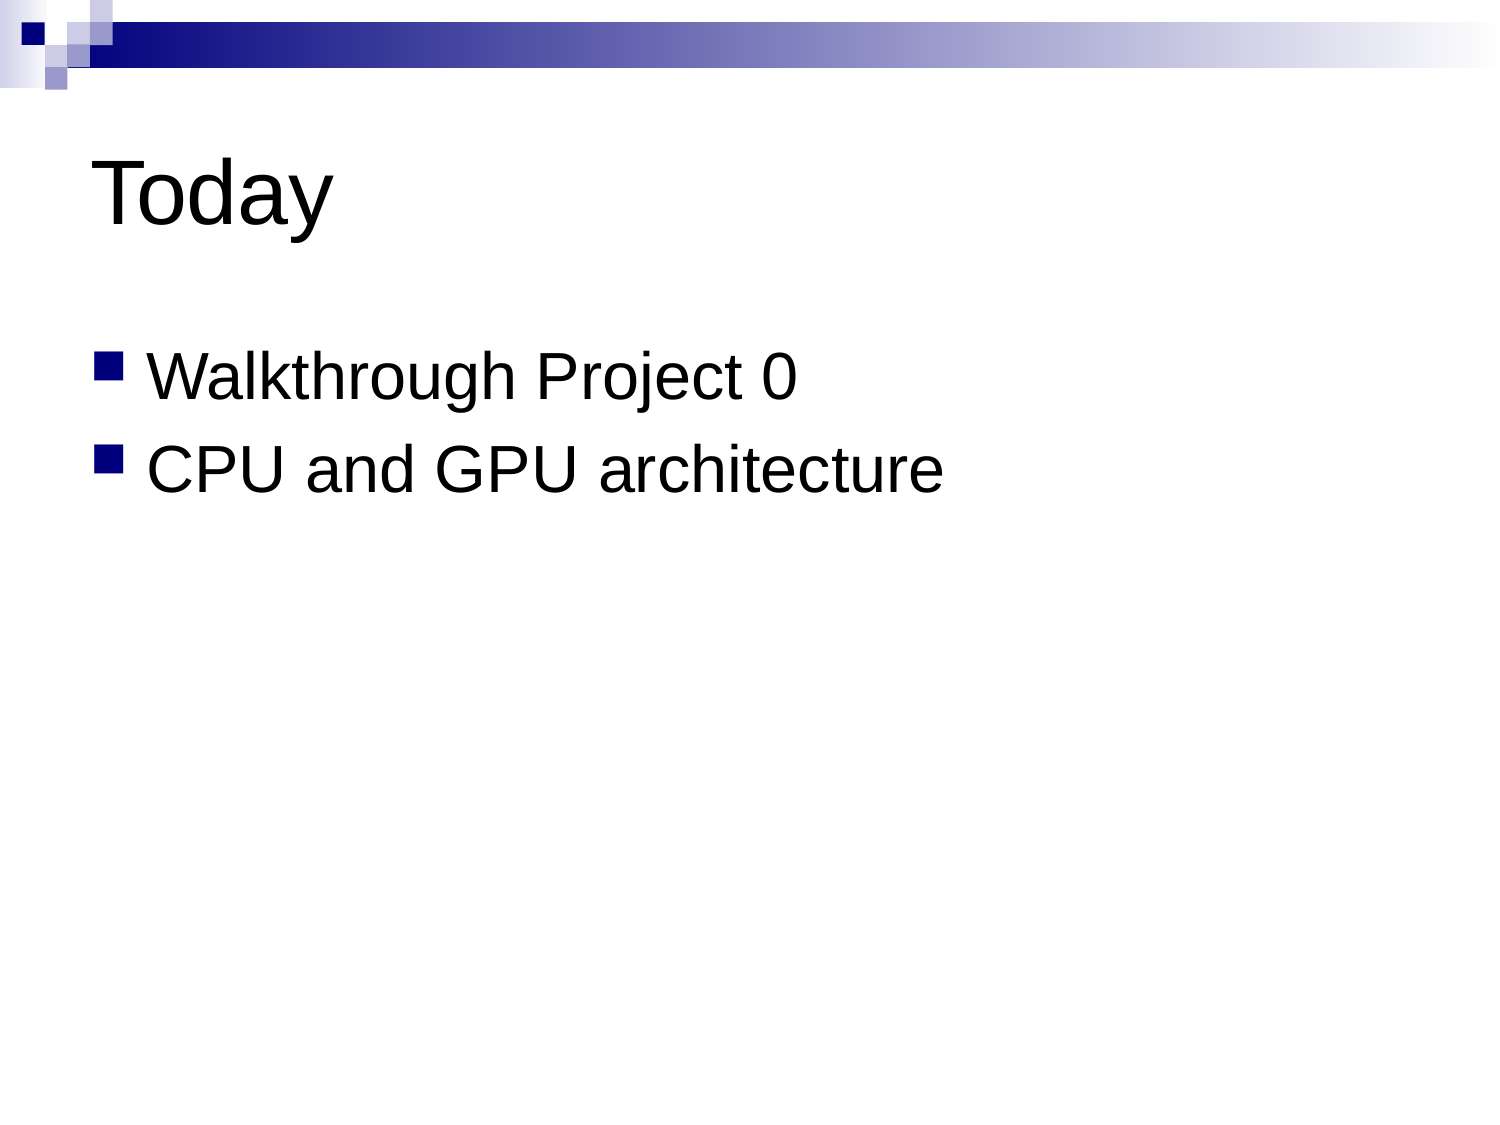

# Today
Walkthrough Project 0
CPU and GPU architecture